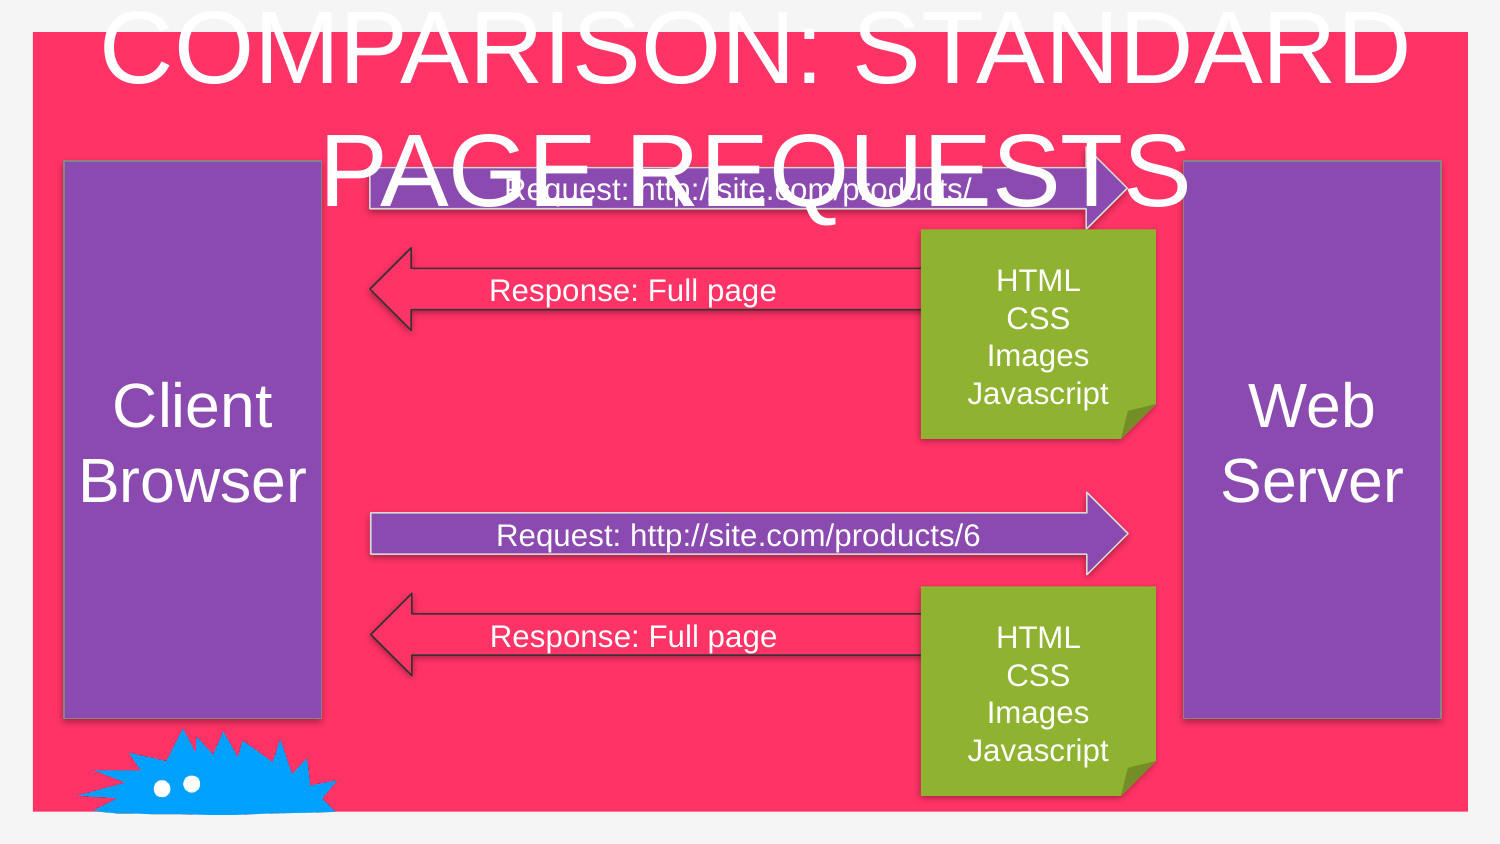

# Comparison: standard page requests
Request: http://site.com/products/
Client Browser
Web
Server

HTML
CSS
Images
Javascript
          Response: Full page
Request: http://site.com/products/6

HTML
CSS
Images
Javascript
          Response: Full page